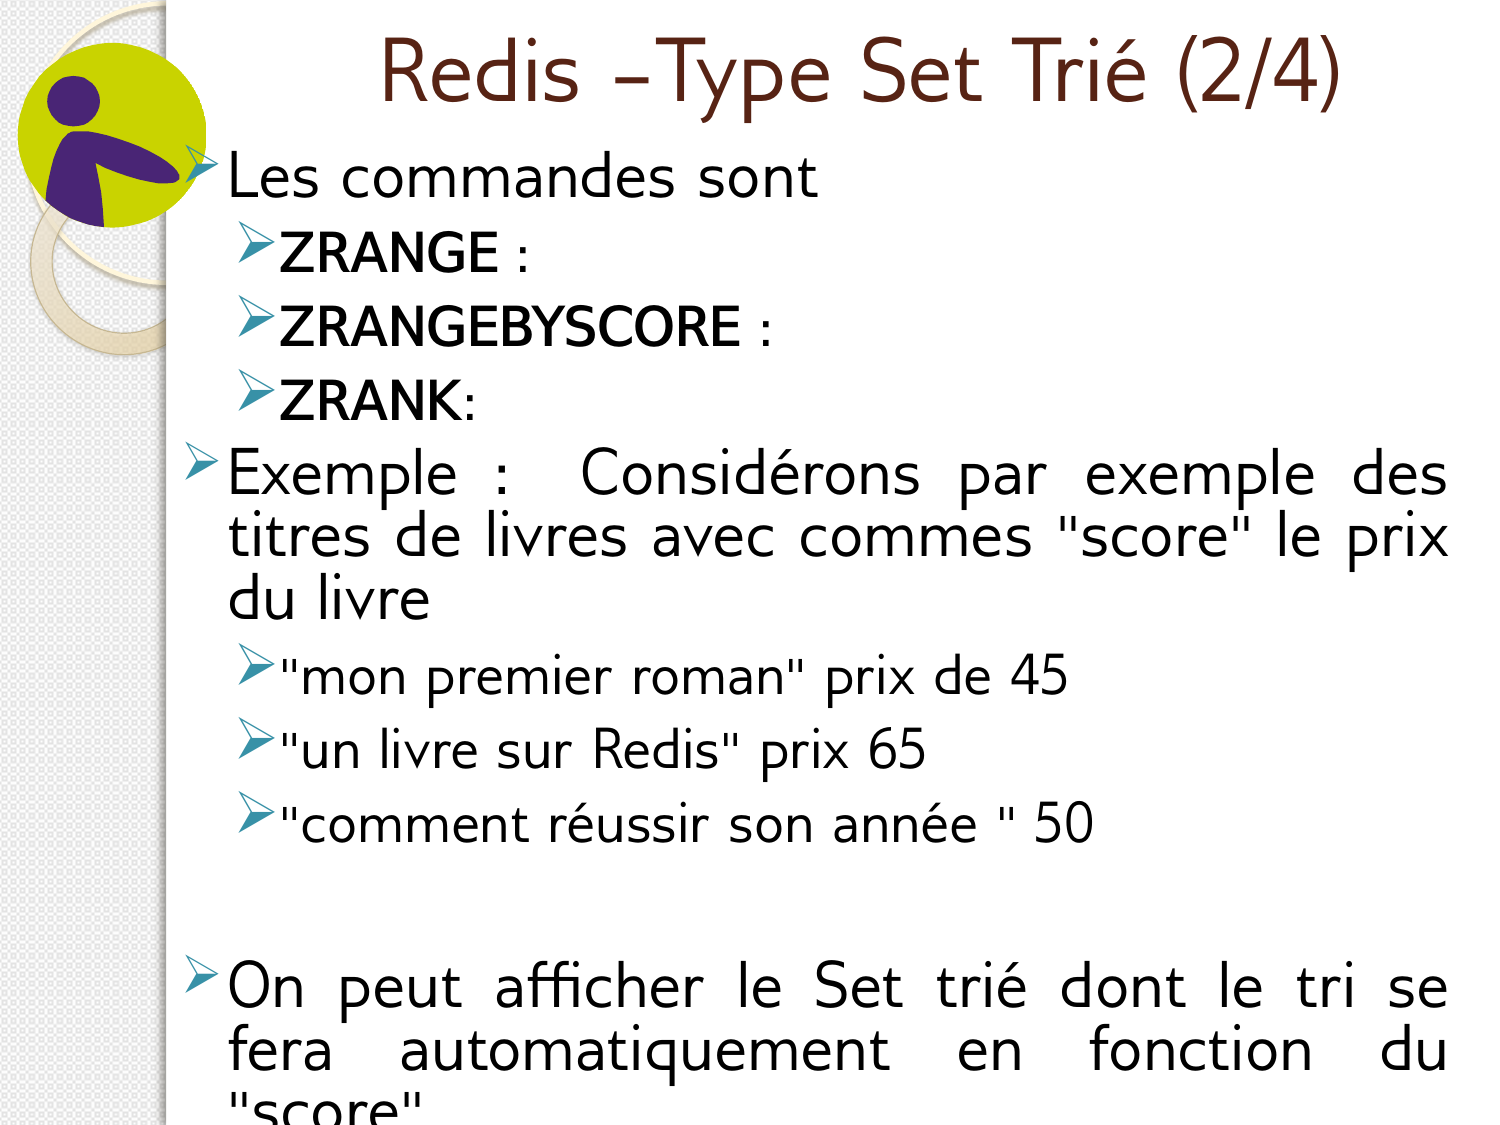

# Redis –Type Set Trié (2/4)
Les commandes sont
ZRANGE :
ZRANGEBYSCORE :
ZRANK:
Exemple :  Considérons par exemple des titres de livres avec commes "score" le prix du livre
"mon premier roman" prix de 45
"un livre sur Redis" prix 65
"comment réussir son année " 50

On peut afficher le Set trié dont le tri se fera automatiquement en fonction du "score"